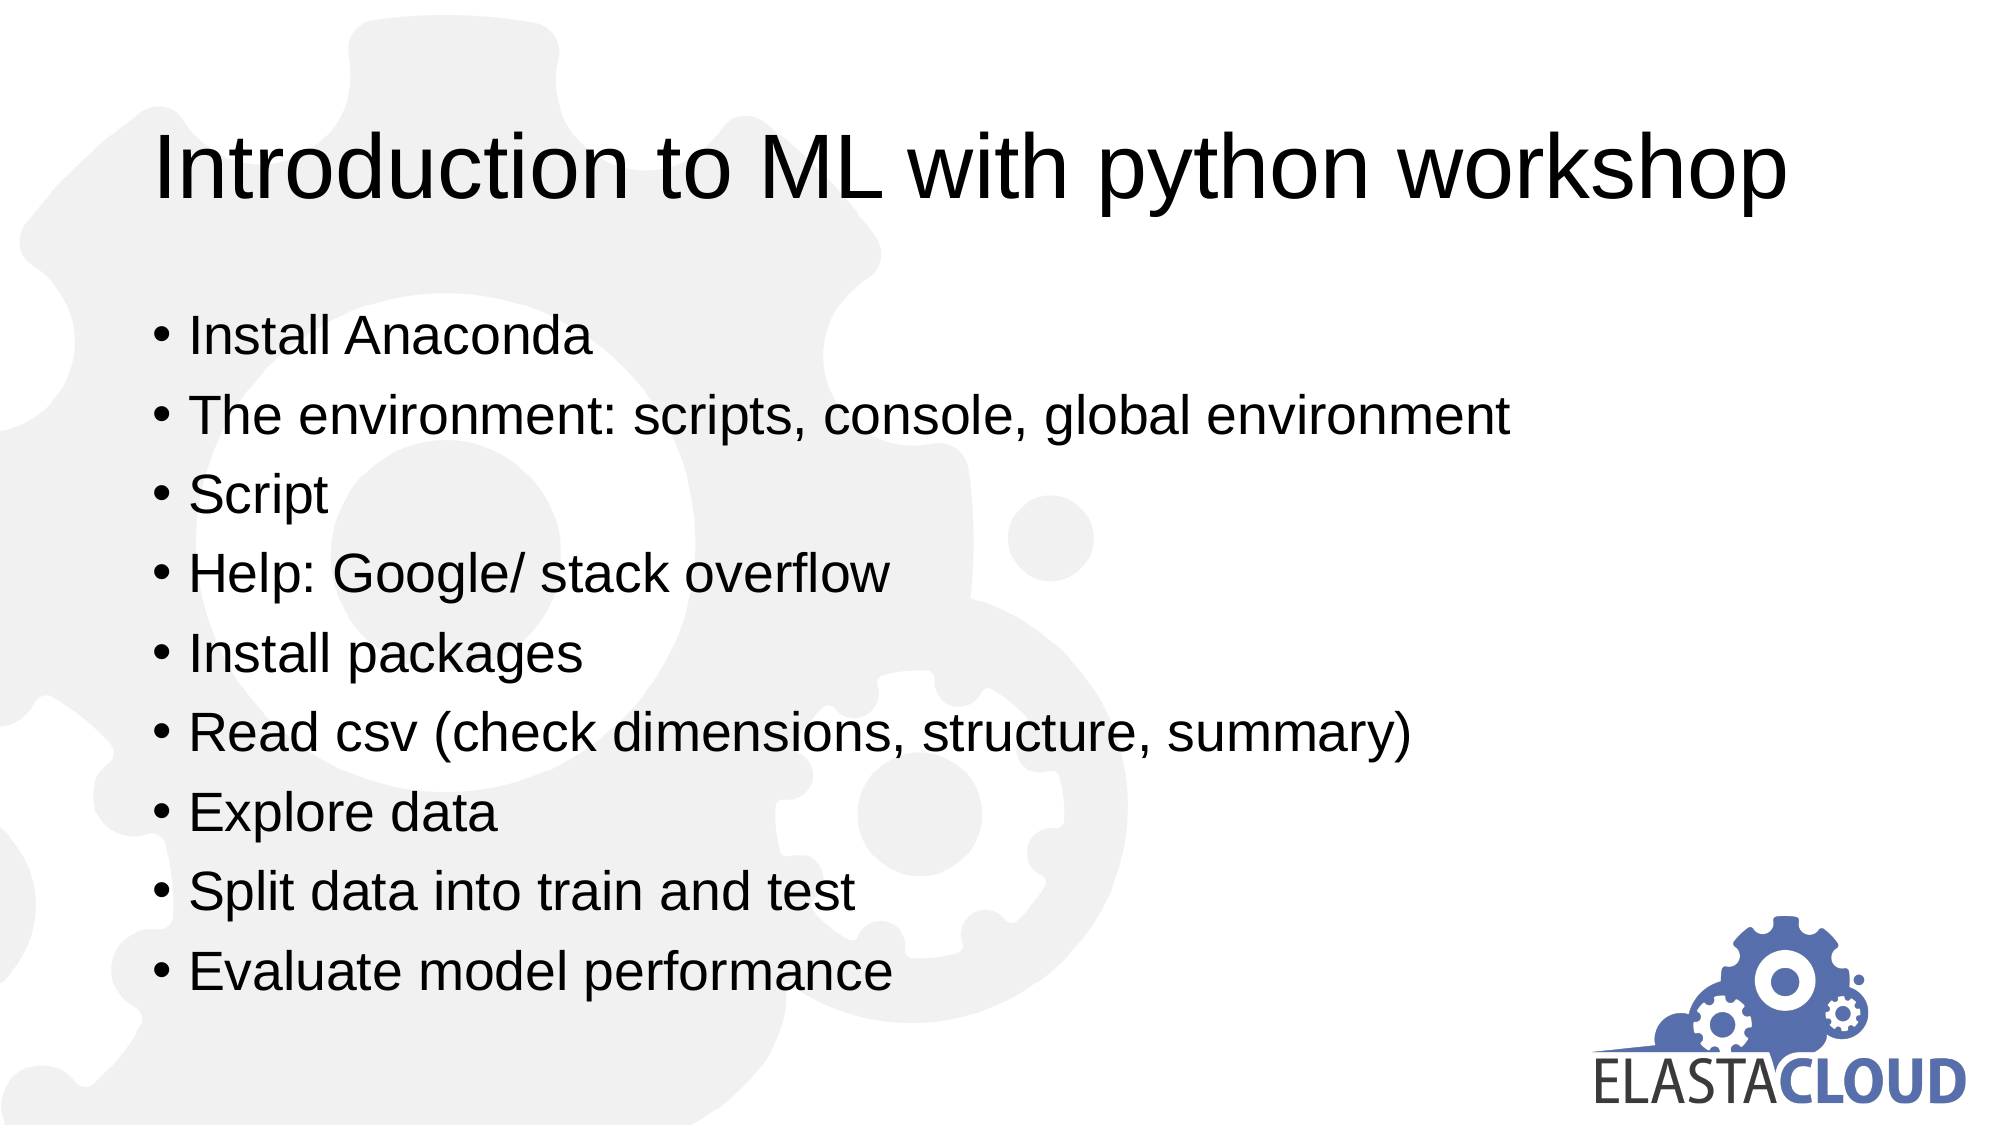

# Introduction to ML with python workshop
Install Anaconda
The environment: scripts, console, global environment
Script
Help: Google/ stack overflow
Install packages
Read csv (check dimensions, structure, summary)
Explore data
Split data into train and test
Evaluate model performance